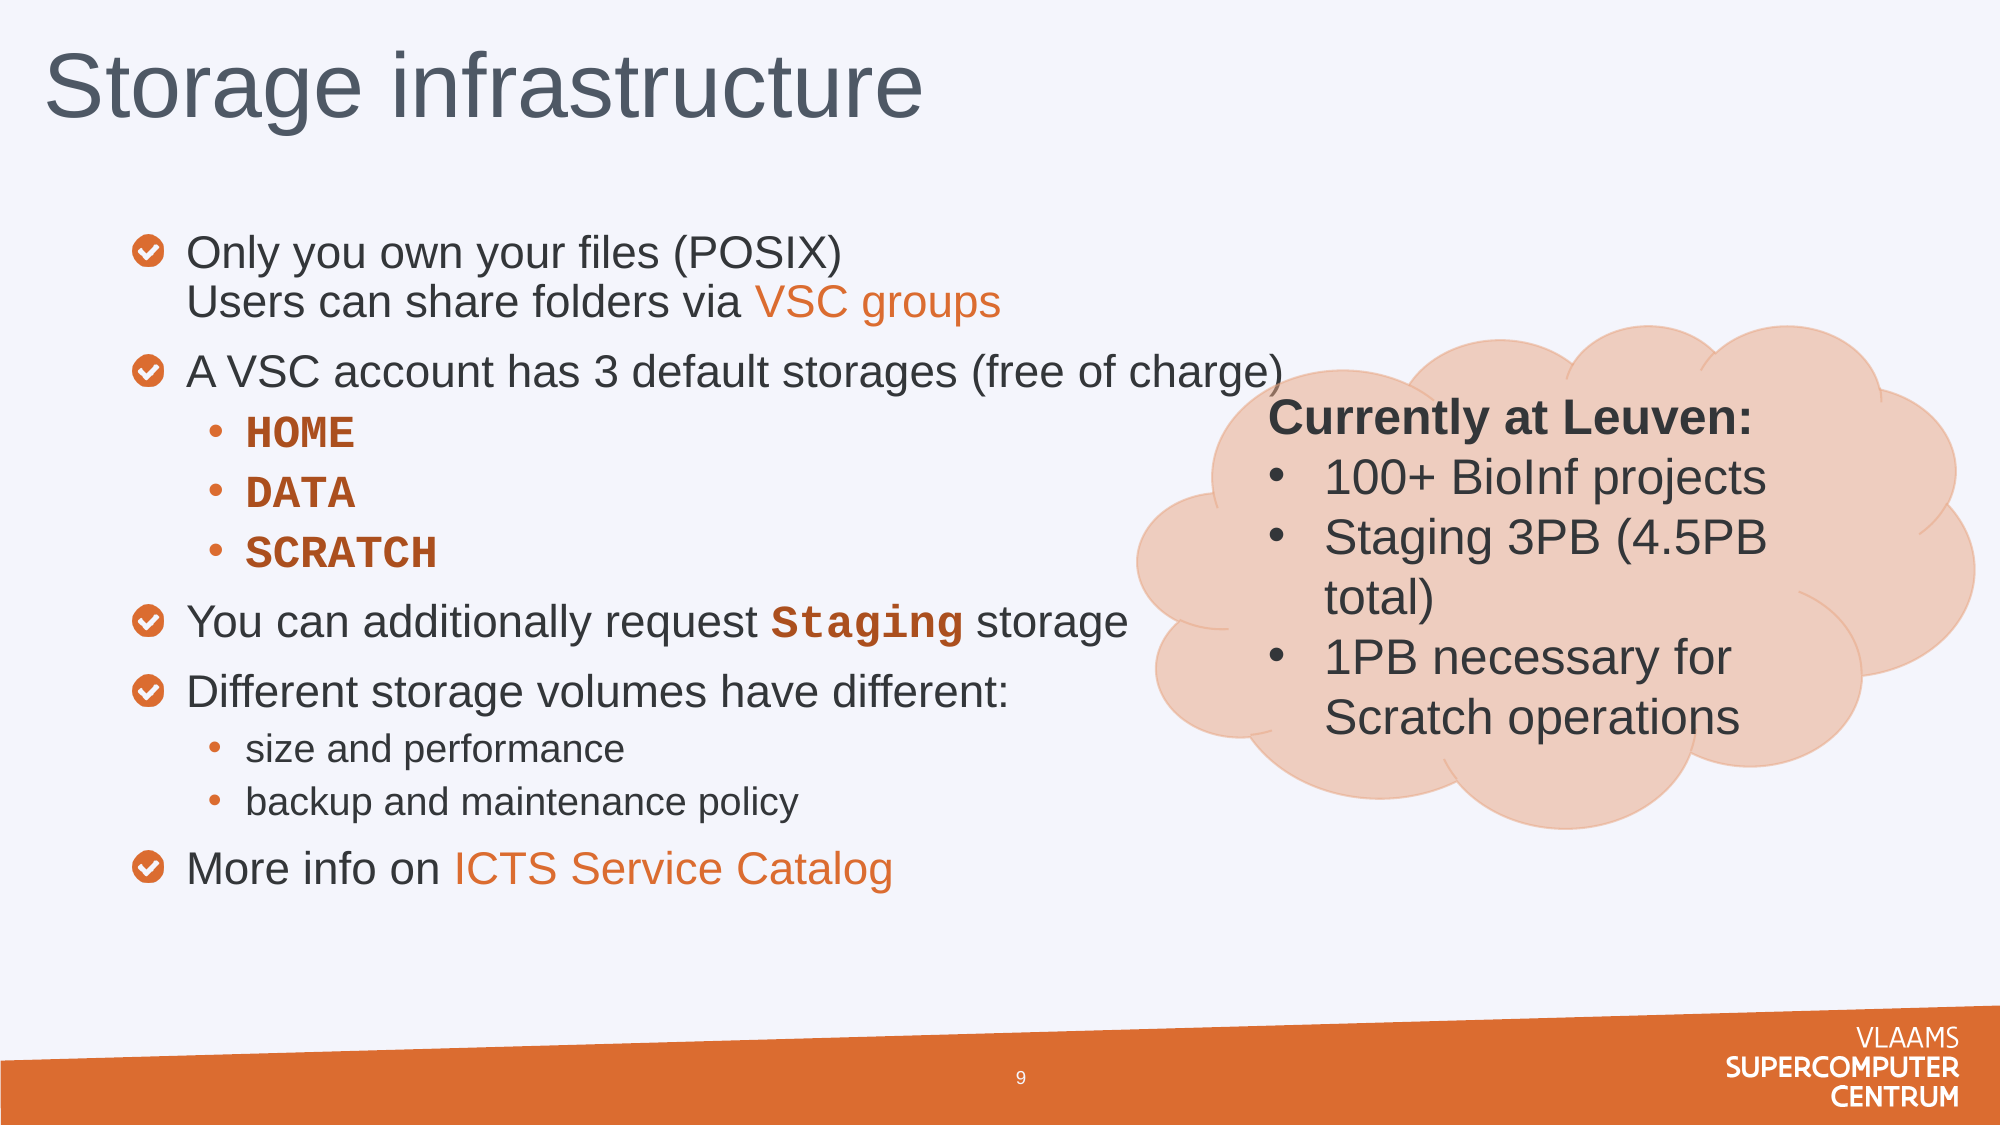

Storage infrastructure
Only you own your files (POSIX)
Users can share folders via VSC groups
A VSC account has 3 default storages (free of charge)
HOME
DATA
SCRATCH
You can additionally request Staging storage
Different storage volumes have different:
size and performance
backup and maintenance policy
More info on ICTS Service Catalog
Currently at Leuven:
100+ BioInf projects
Staging 3PB (4.5PB total)
1PB necessary for Scratch operations
9